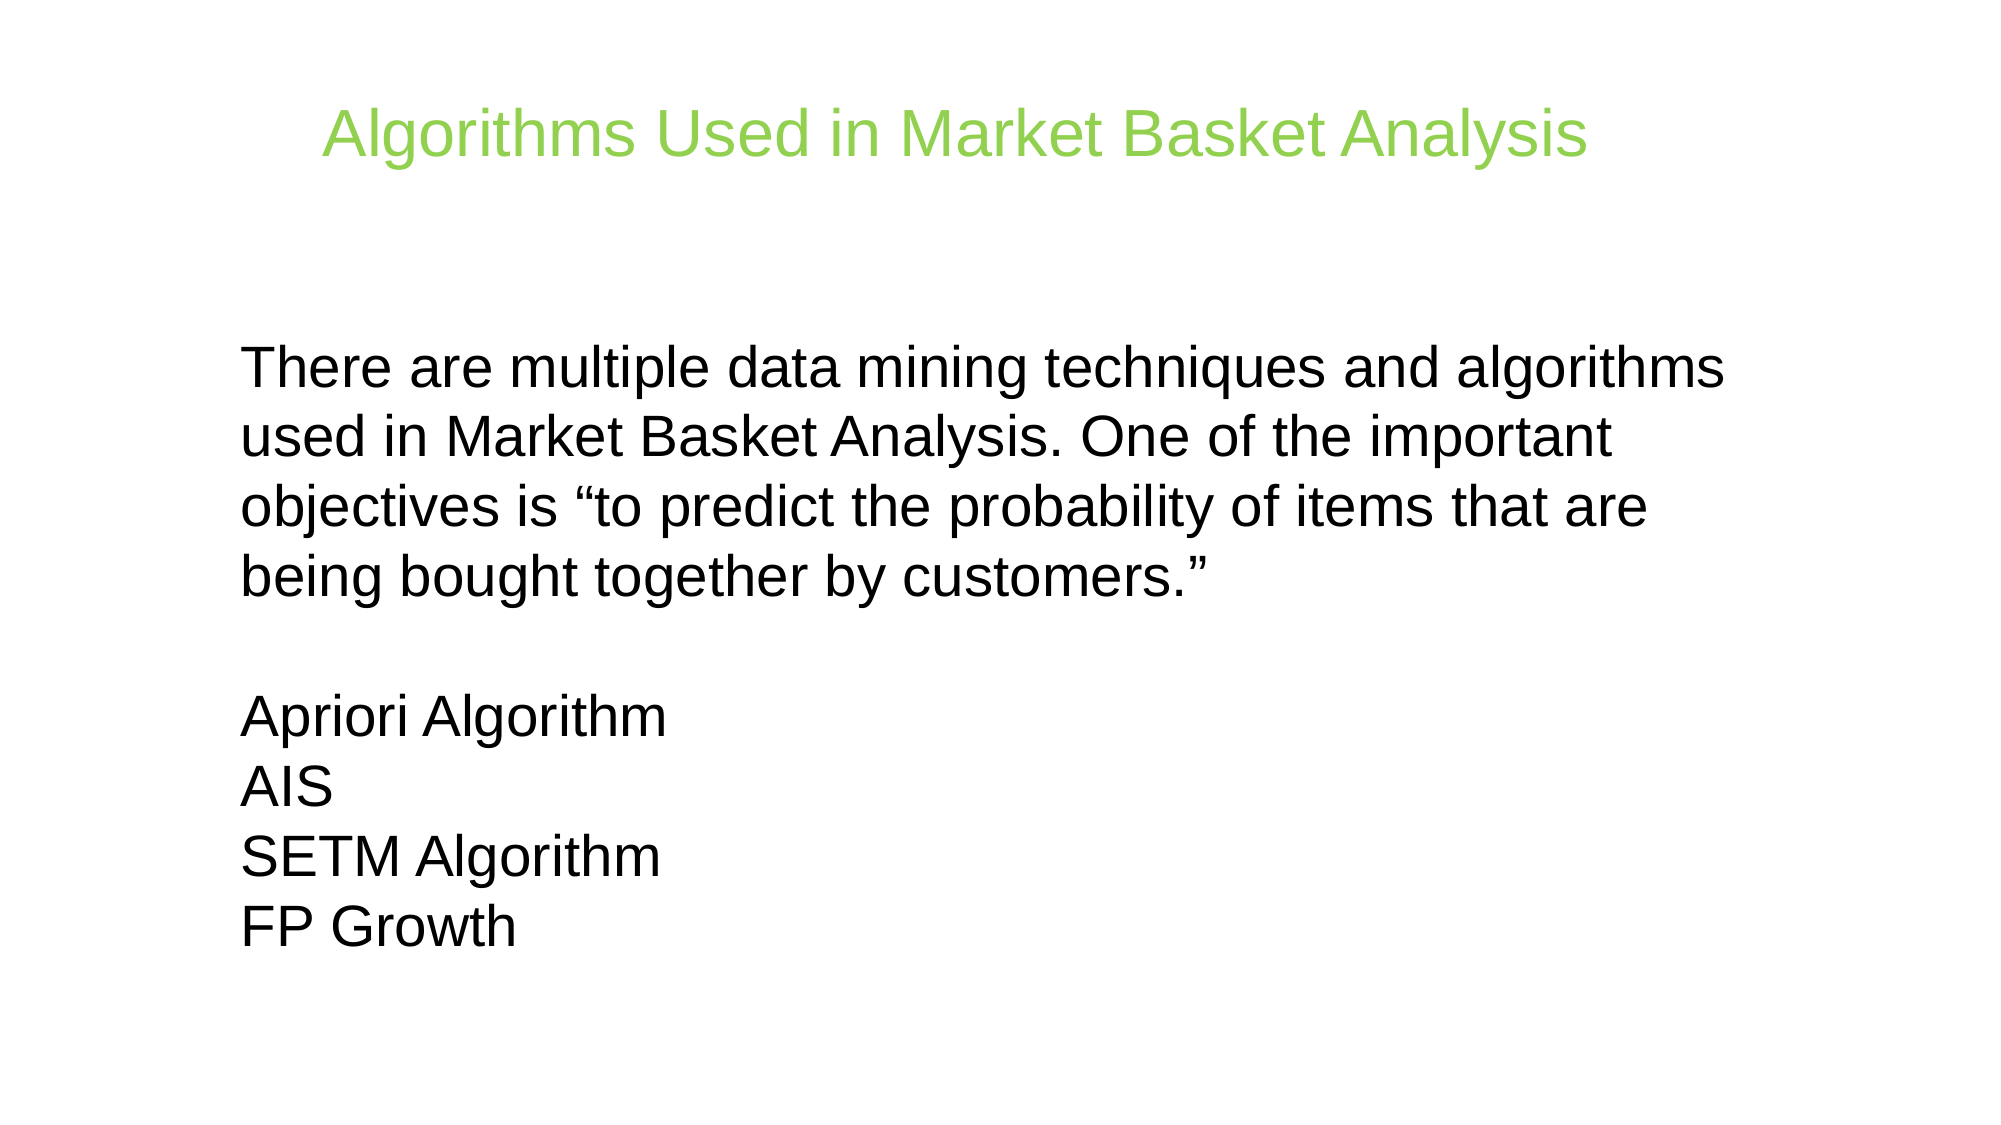

Algorithms Used in Market Basket Analysis
There are multiple data mining techniques and algorithms used in Market Basket Analysis. One of the important objectives is “to predict the probability of items that are being bought together by customers.”

Apriori Algorithm
AIS
SETM Algorithm
FP Growth